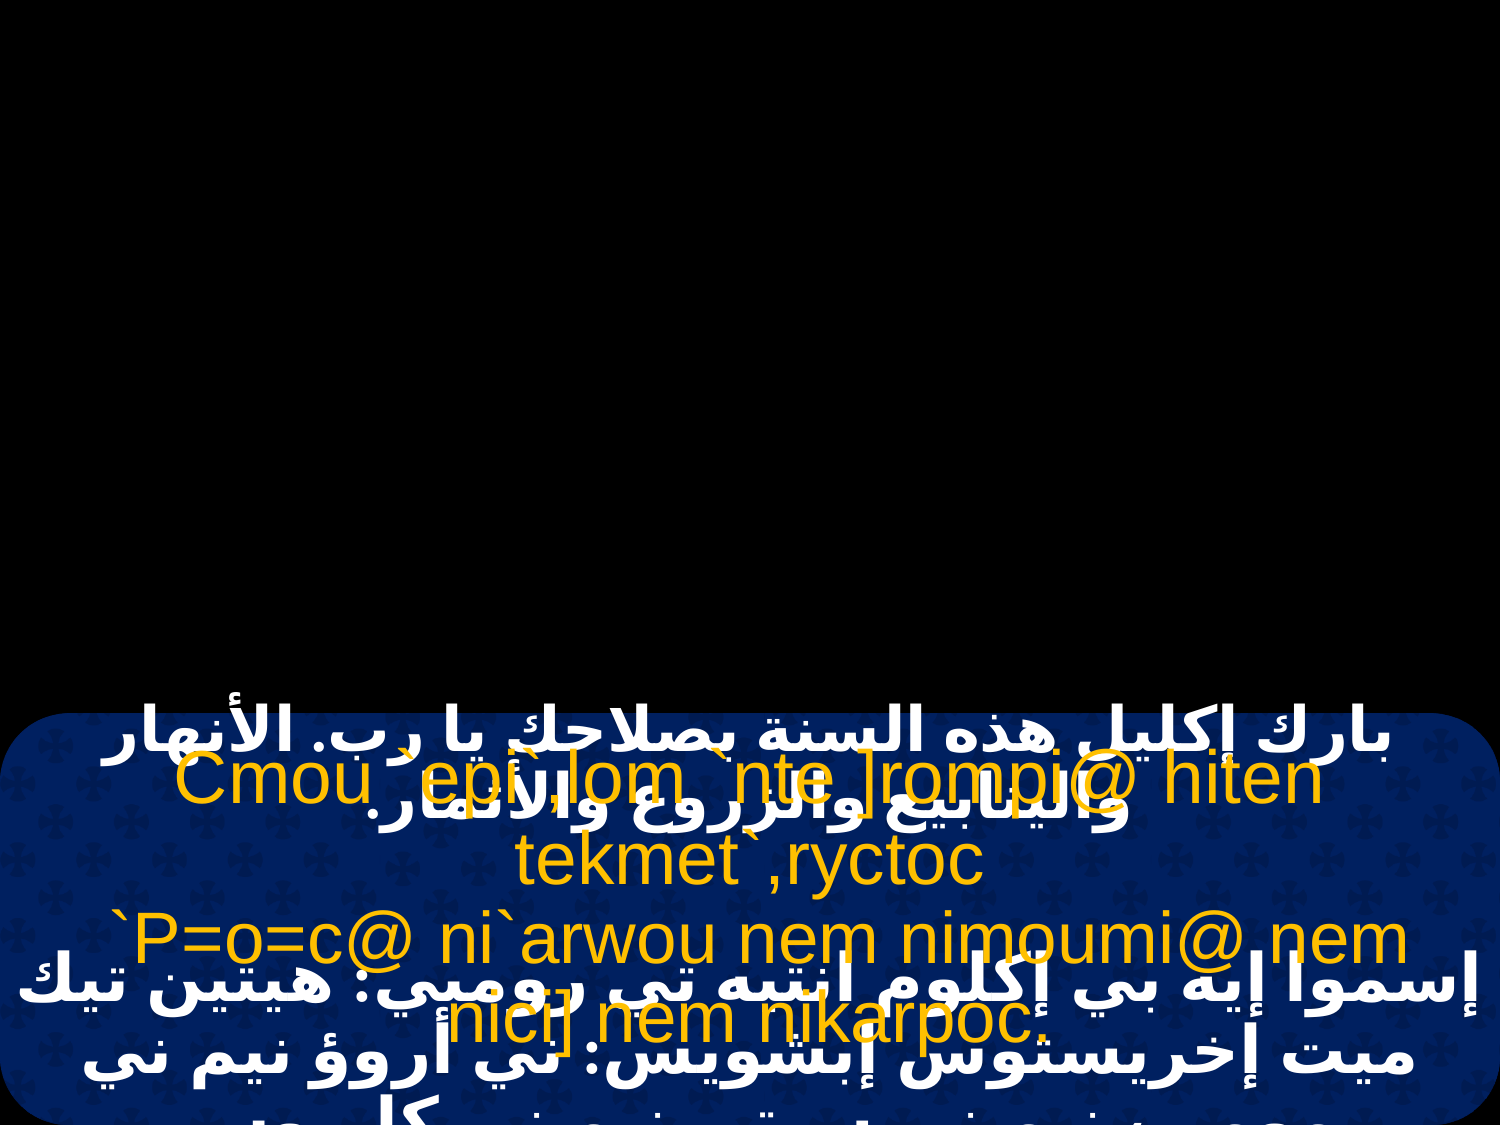

# النيروز
بارك إكليل هذه السنة بصلاحك يا رب. الأنهار والينابيع والزروع والأثمار.
Cmou `epi`,lom `nte ]rompi@ hiten tekmet`,ryctoc
 `P=o=c@ ni`arwou nem nimoumi@ nem nici] nem nikarpoc.
إسموا إيه بي إكلوم انتيه تي رومبي: هيتين تيك ميت إخريستوس إبشويس: ني أروؤ نيم ني مومي، نيم ني سيتي نيم ني كاربوس.